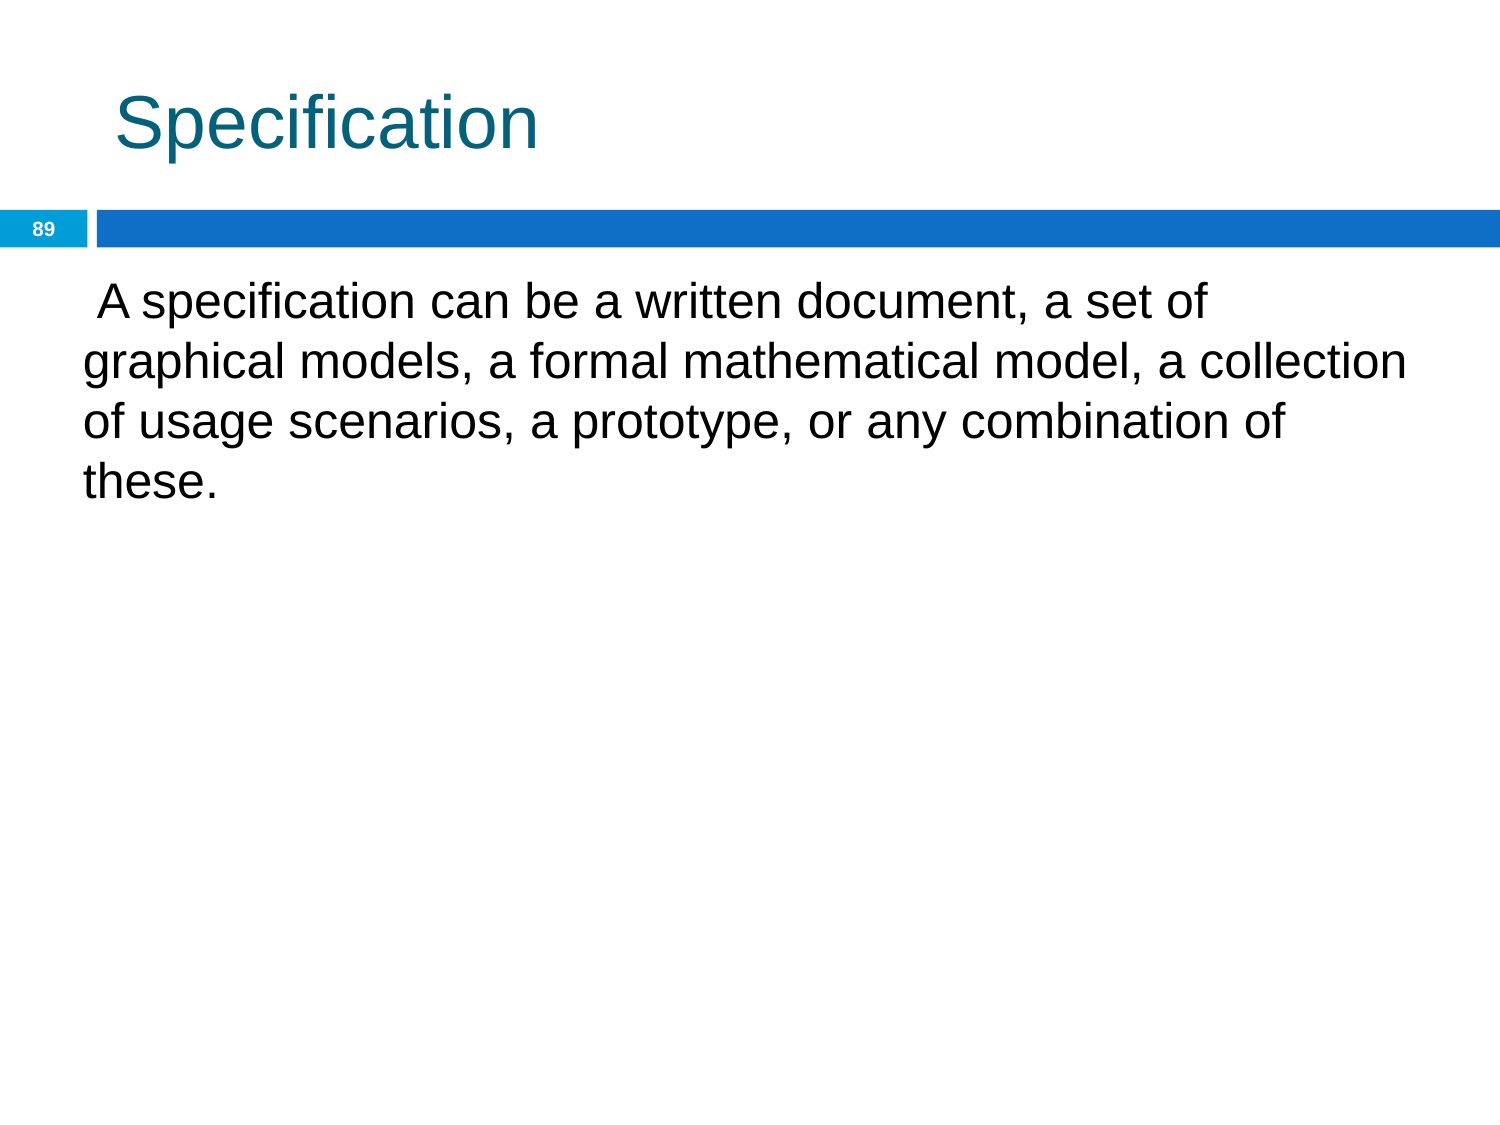

# Specification
89
 A specification can be a written document, a set of graphical models, a formal mathematical model, a collection of usage scenarios, a prototype, or any combination of these.